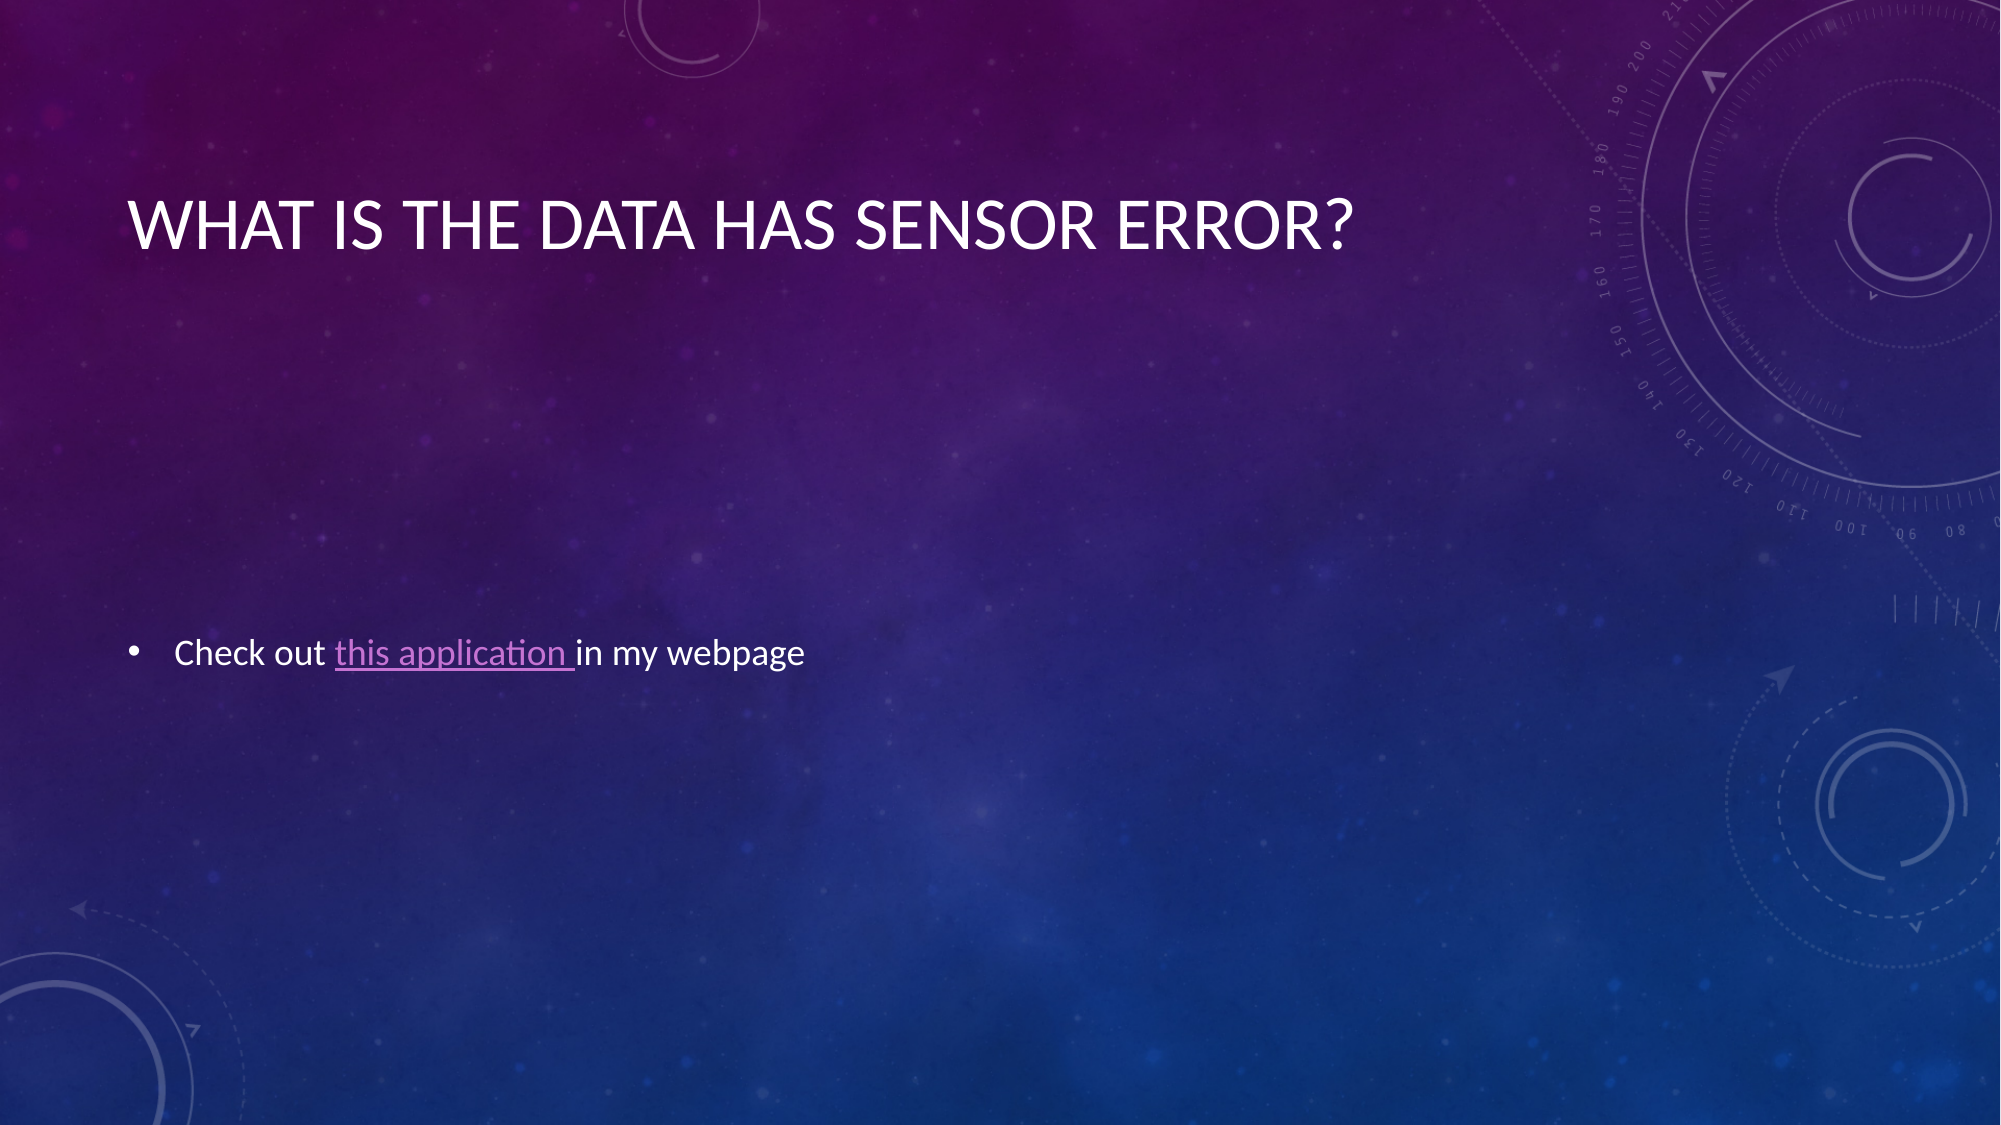

# What is the data has sensor error?
Check out this application in my webpage